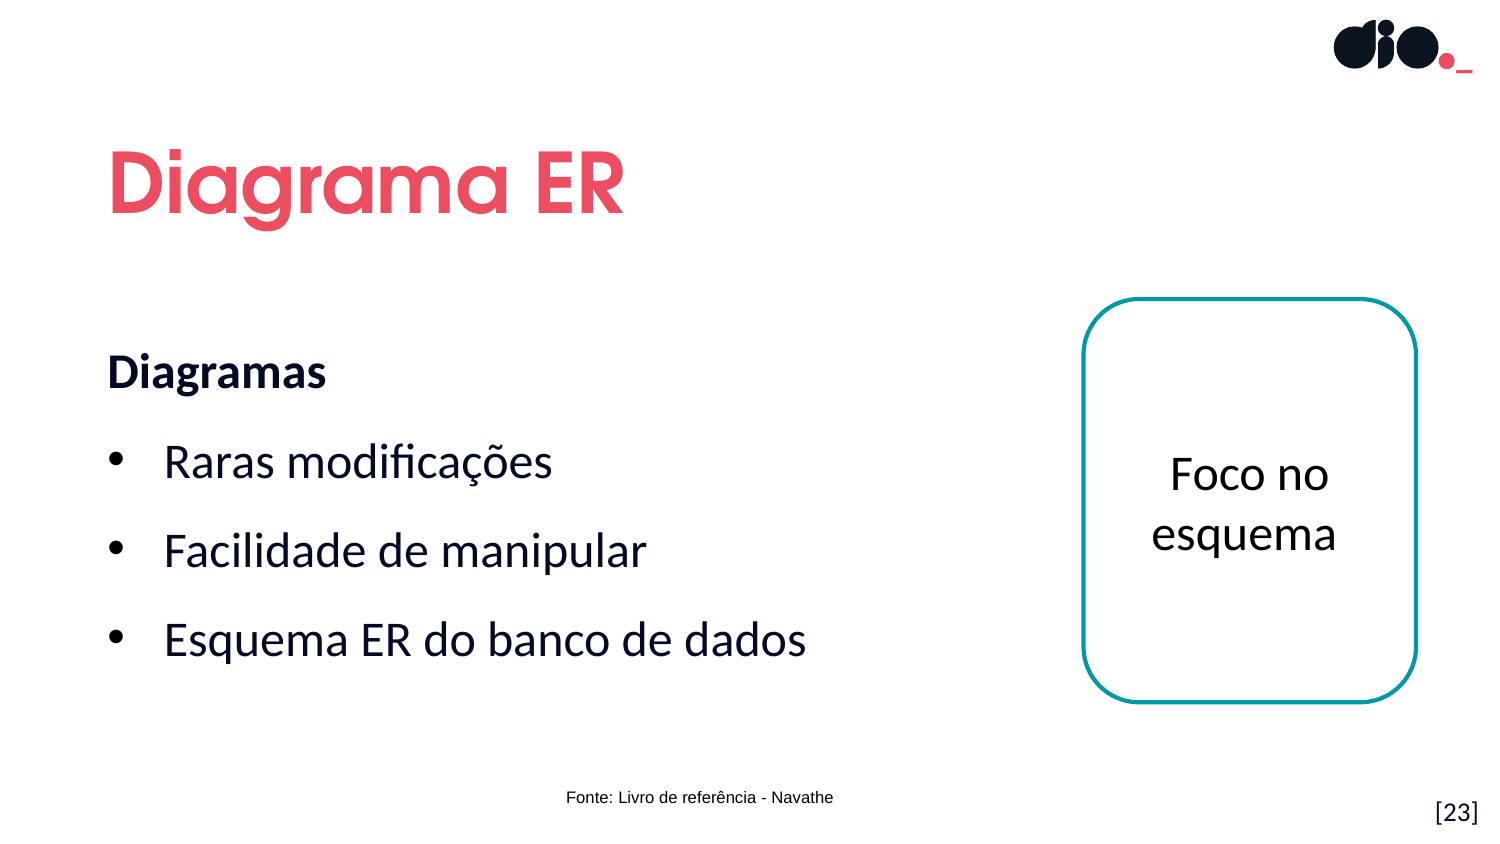

Diagrama ER
Diagramas
Raras modificações
Facilidade de manipular
Esquema ER do banco de dados
Foco no esquema
[23]
Fonte: Livro de referência - Navathe